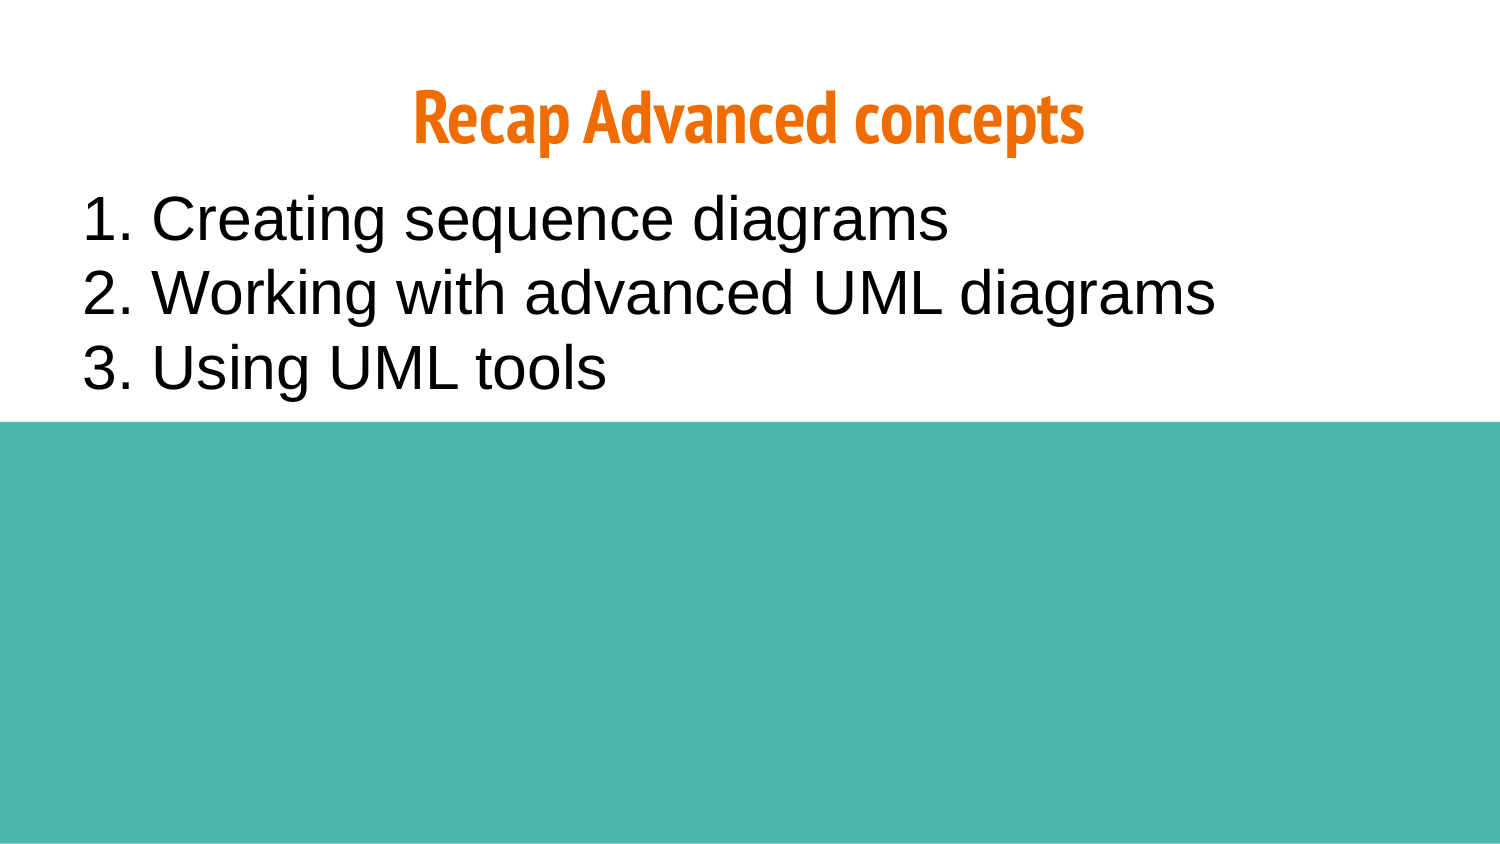

# Recap Advanced concepts
Creating sequence diagrams
Working with advanced UML diagrams
Using UML tools